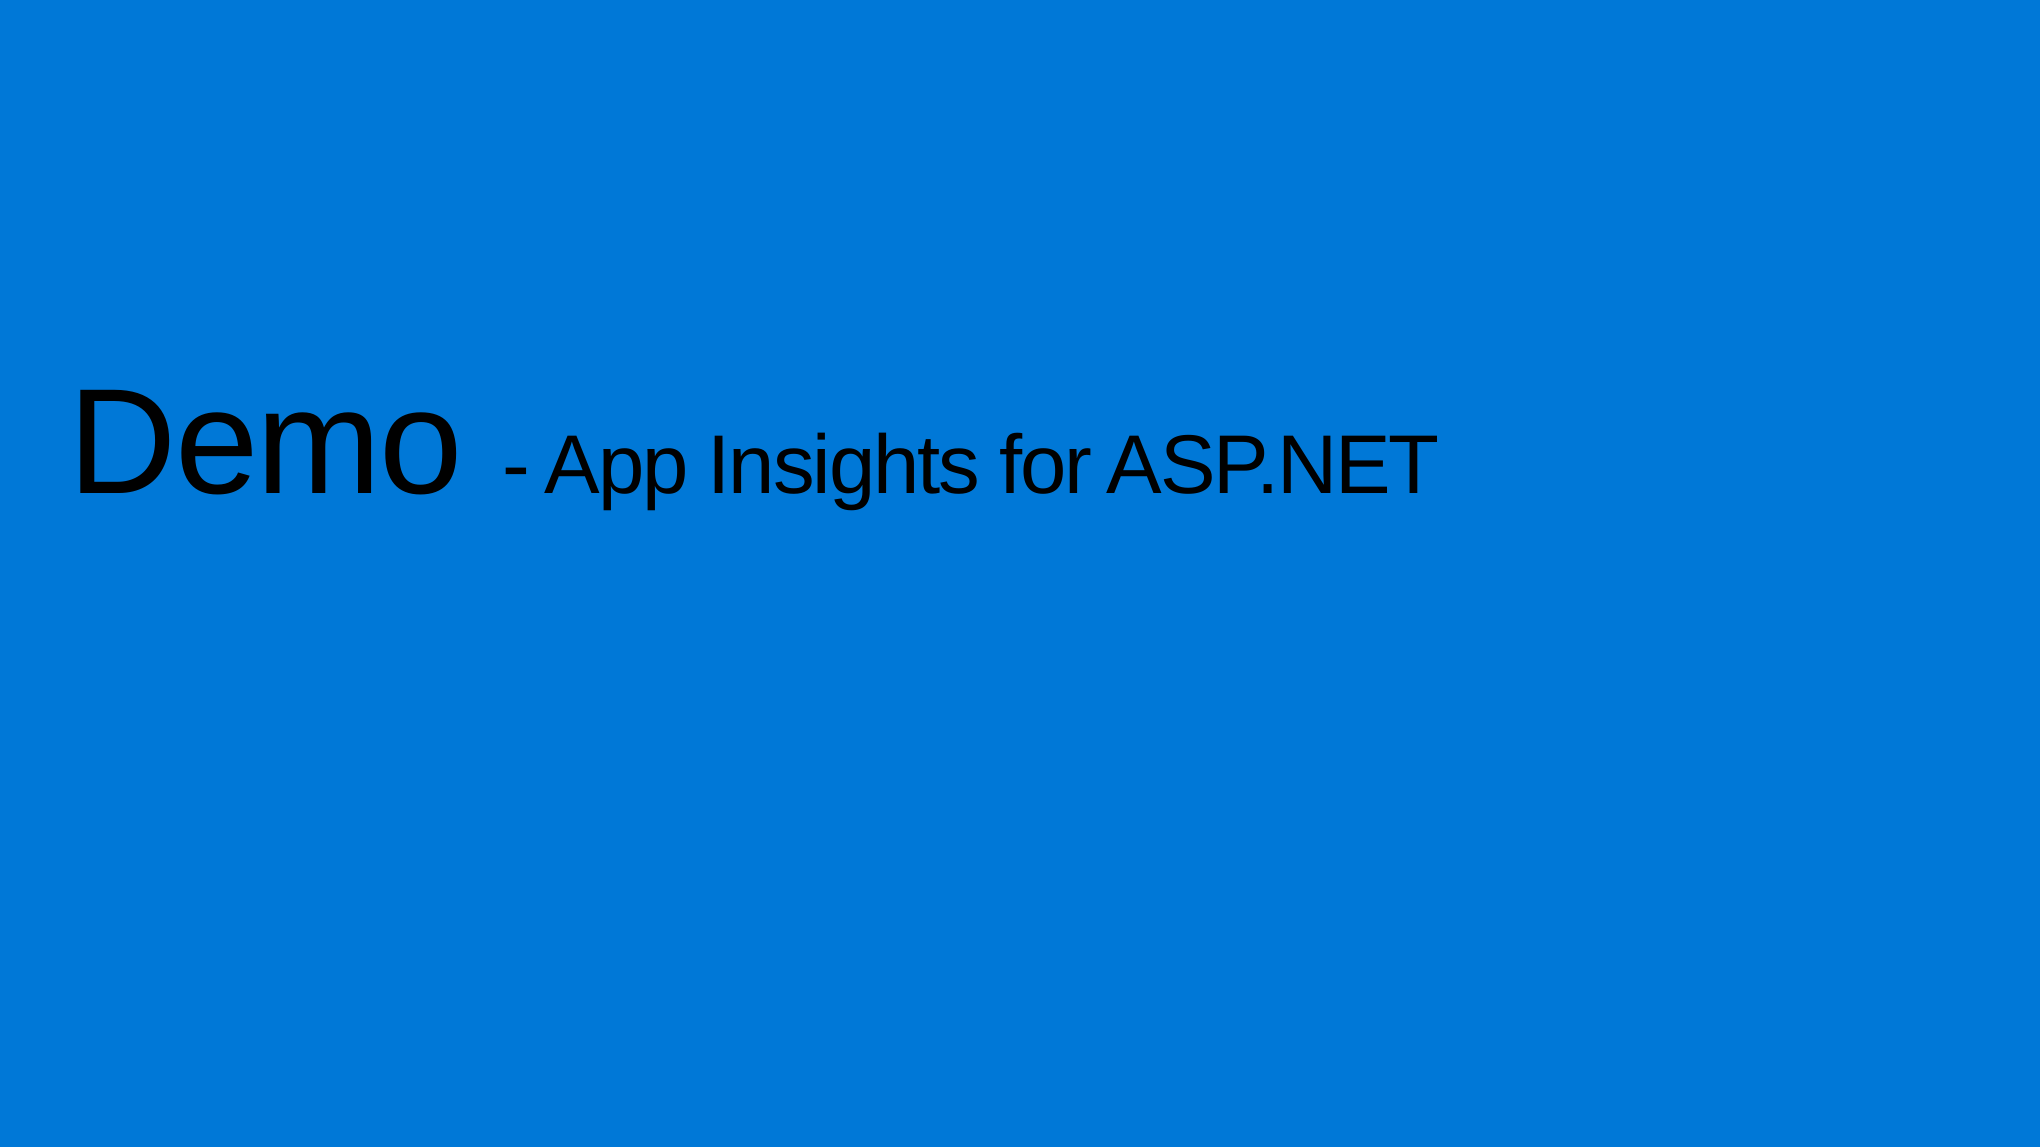

# Demo - App Insights for ASP.NET